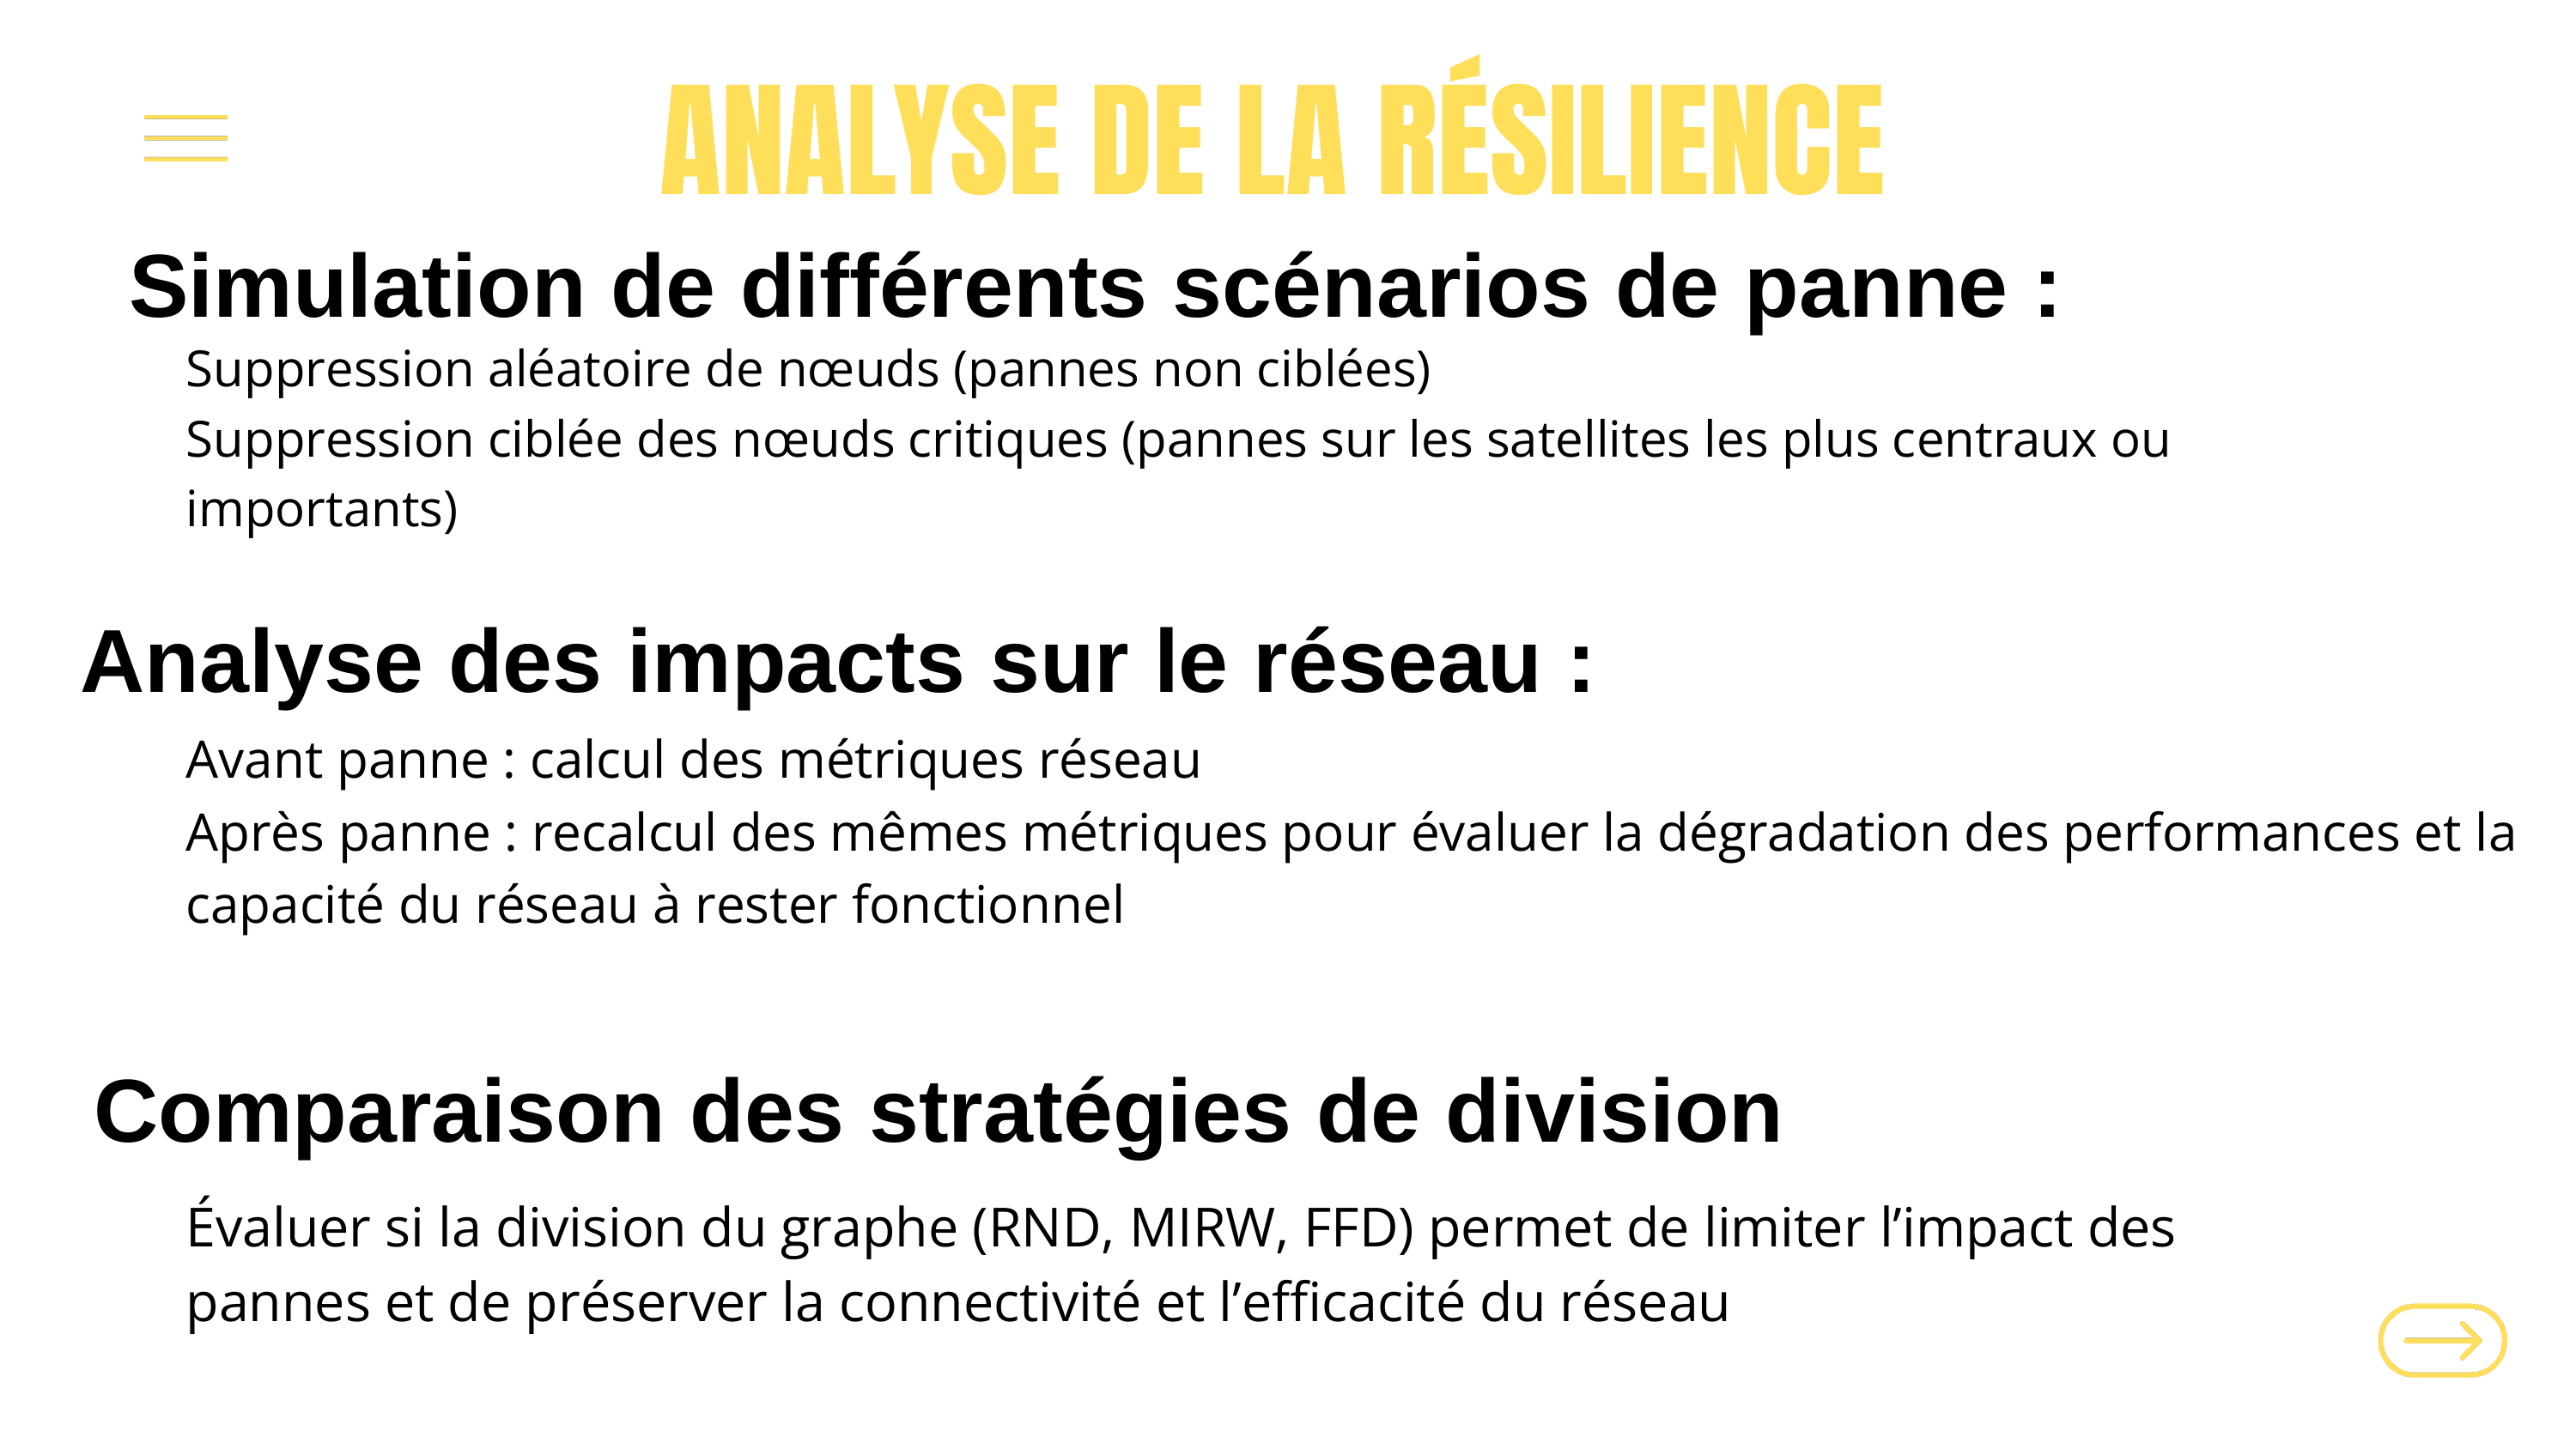

ANALYSE DE LA RÉSILIENCE

Simulation de différents scénarios de panne :
Suppression aléatoire de nœuds (pannes non ciblées)
Suppression ciblée des nœuds critiques (pannes sur les satellites les plus centraux ou importants)

Analyse des impacts sur le réseau :
Avant panne : calcul des métriques réseau
Après panne : recalcul des mêmes métriques pour évaluer la dégradation des performances et la capacité du réseau à rester fonctionnel

Comparaison des stratégies de division
Évaluer si la division du graphe (RND, MIRW, FFD) permet de limiter l’impact des pannes et de préserver la connectivité et l’efficacité du réseau